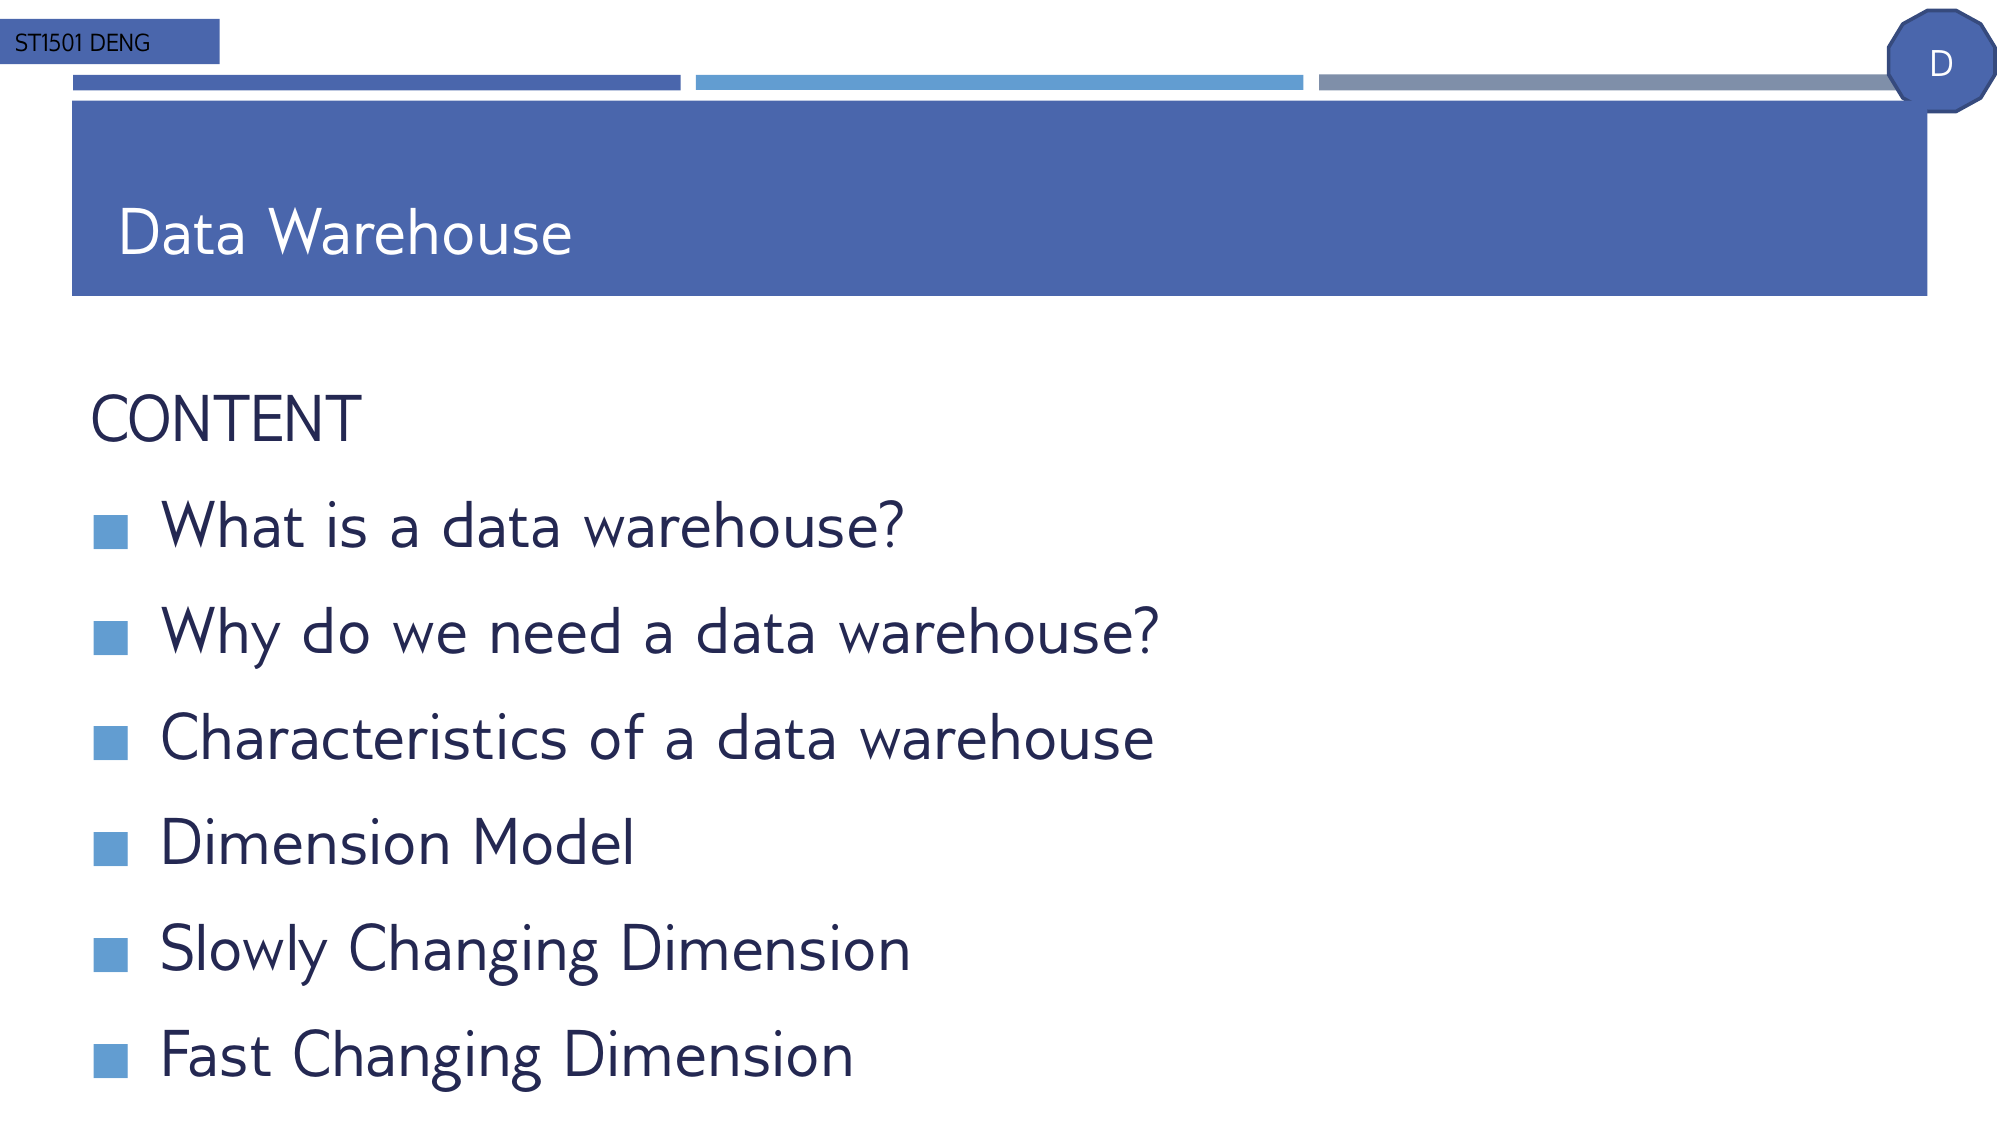

# Data Warehouse
CONTENT
 What is a data warehouse?
 Why do we need a data warehouse?
 Characteristics of a data warehouse
 Dimension Model
 Slowly Changing Dimension
 Fast Changing Dimension